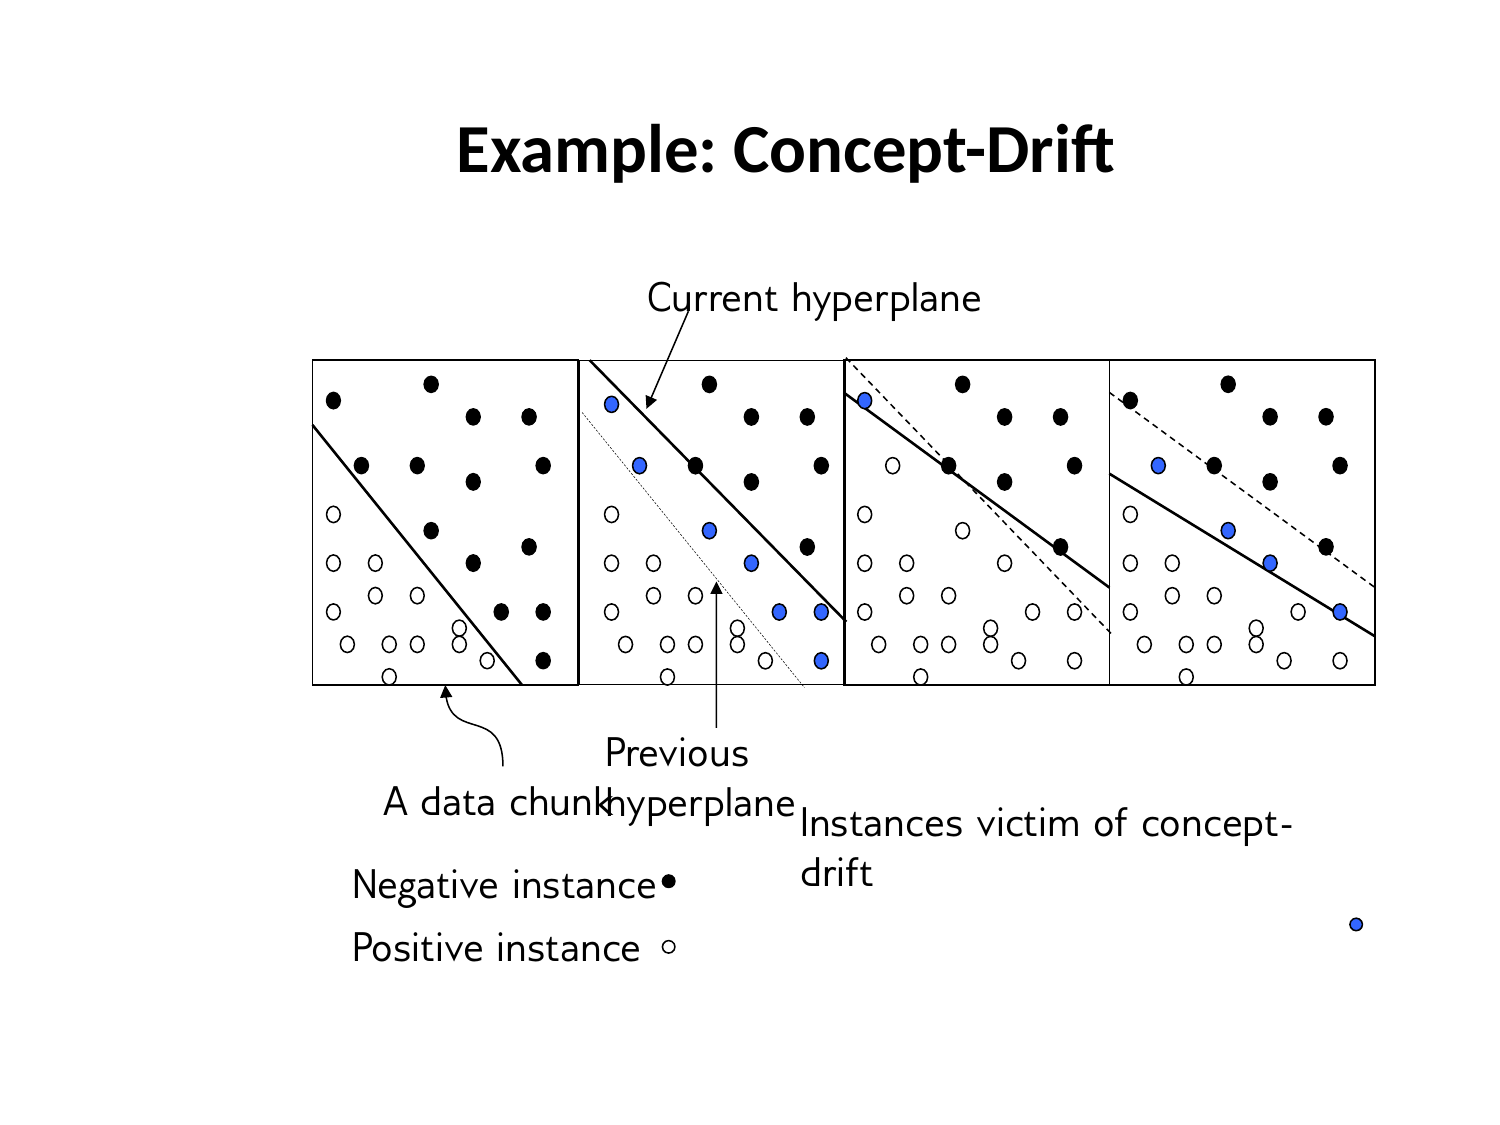

Example: Concept-Drift
Current hyperplane

Previous hyperplane

A data chunk
Instances victim of concept-drift
Negative instance

Positive instance